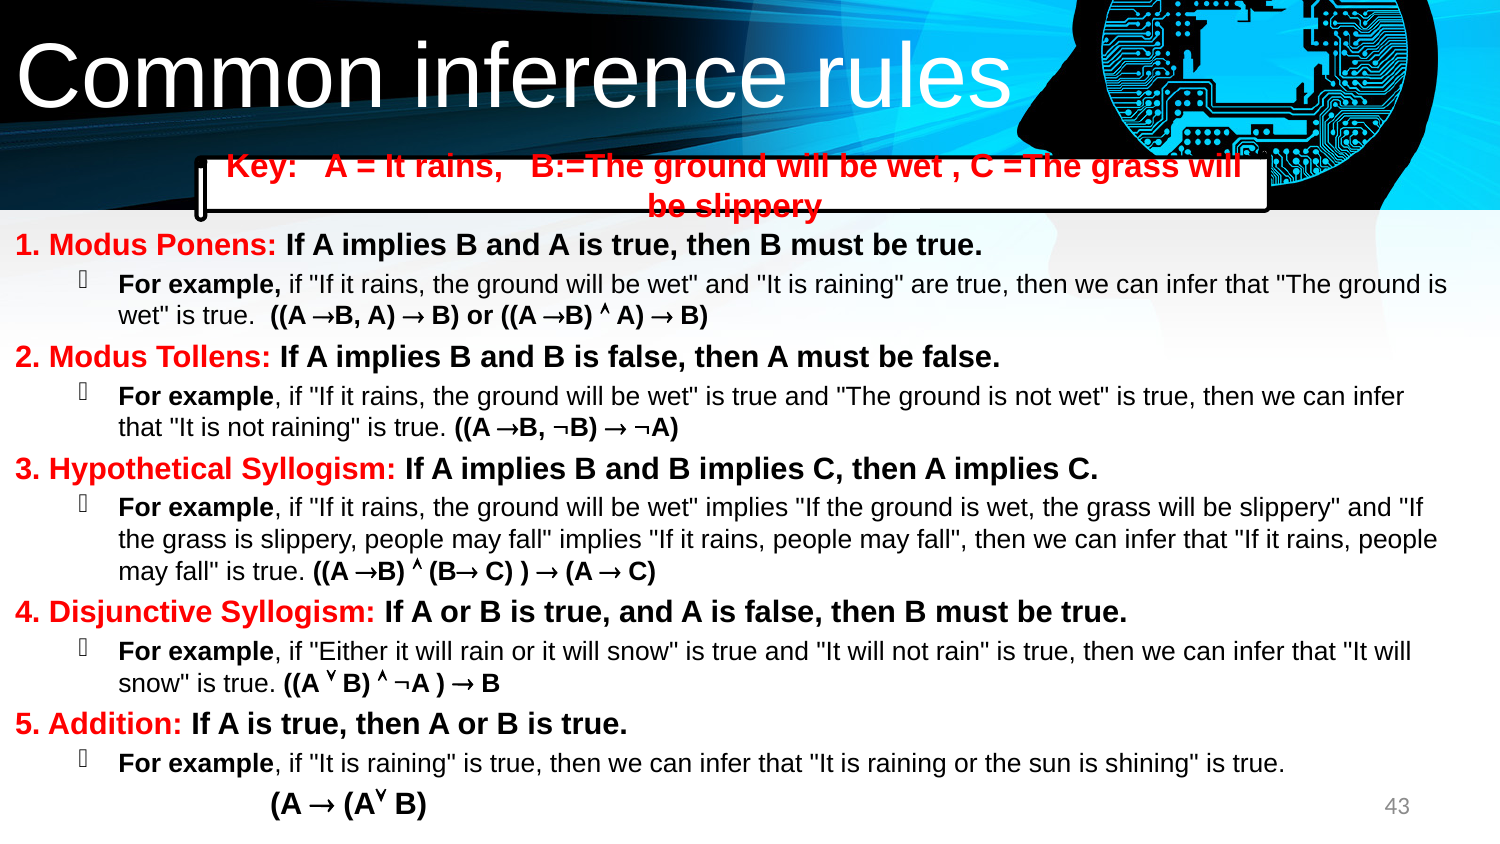

# Common inference rules
Key:   A = It rains,   B:=The ground will be wet , C =The grass will be slippery
1. Modus Ponens: If A implies B and A is true, then B must be true.
For example, if "If it rains, the ground will be wet" and "It is raining" are true, then we can infer that "The ground is wet" is true.  ((A →B, A) → B) or ((A →B) ∧ A) → B)
2. Modus Tollens: If A implies B and B is false, then A must be false.
For example, if "If it rains, the ground will be wet" is true and "The ground is not wet" is true, then we can infer that "It is not raining" is true. ((A →B, ¬B) → ¬A)
3. Hypothetical Syllogism: If A implies B and B implies C, then A implies C.
For example, if "If it rains, the ground will be wet" implies "If the ground is wet, the grass will be slippery" and "If the grass is slippery, people may fall" implies "If it rains, people may fall", then we can infer that "If it rains, people may fall" is true. ((A →B) ∧ (B→ C) ) → (A → C)
4. Disjunctive Syllogism: If A or B is true, and A is false, then B must be true.
For example, if "Either it will rain or it will snow" is true and "It will not rain" is true, then we can infer that "It will snow" is true. ((A ∨ B) ∧ ¬A ) → B
5. Addition: If A is true, then A or B is true.
For example, if "It is raining" is true, then we can infer that "It is raining or the sun is shining" is true.
                              (A → (A∨ B)
43